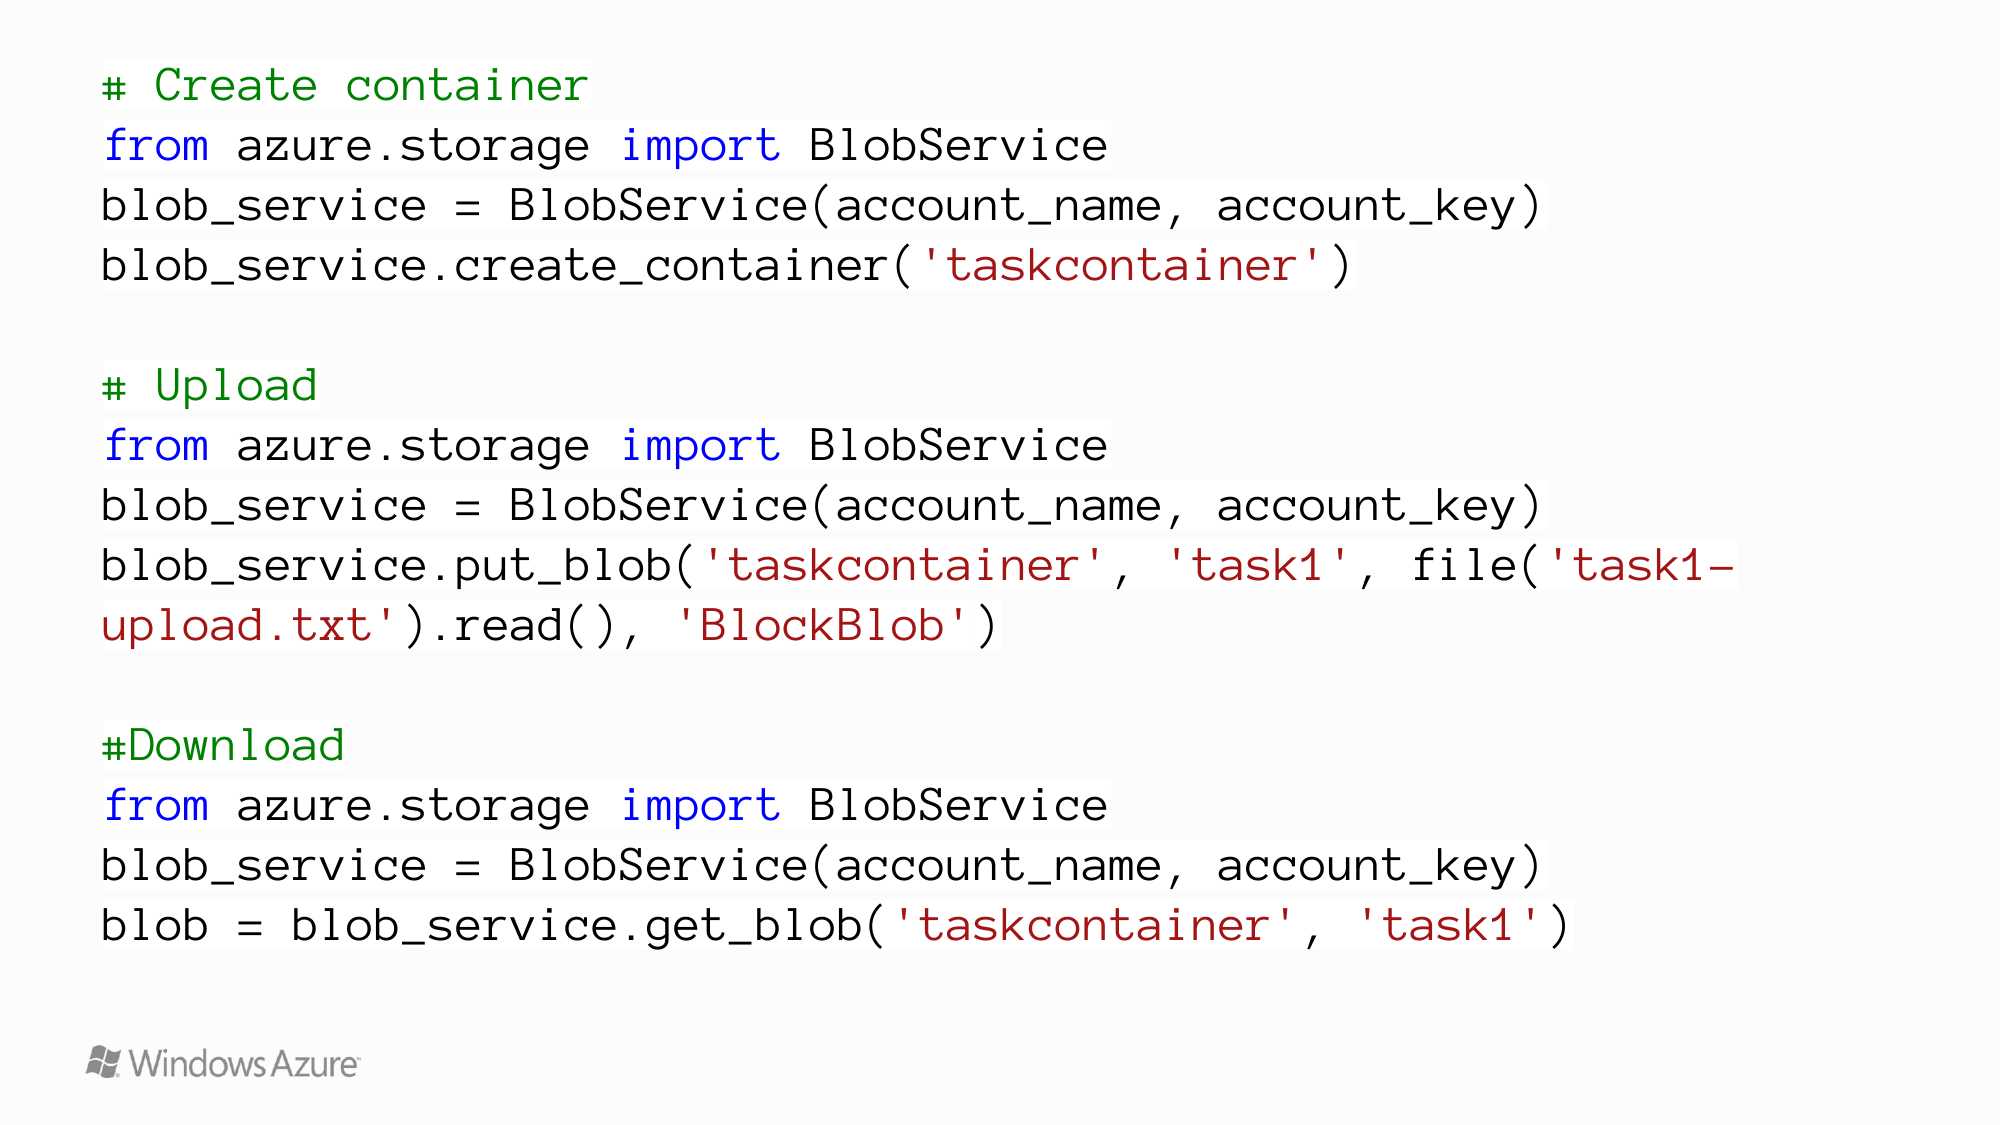

# Create container
from azure.storage import BlobService
blob_service = BlobService(account_name, account_key)
blob_service.create_container('taskcontainer')

# Upload
from azure.storage import BlobService
blob_service = BlobService(account_name, account_key)
blob_service.put_blob('taskcontainer', 'task1', file('task1-upload.txt').read(), 'BlockBlob')

#Download
from azure.storage import BlobService
blob_service = BlobService(account_name, account_key)
blob = blob_service.get_blob('taskcontainer', 'task1')